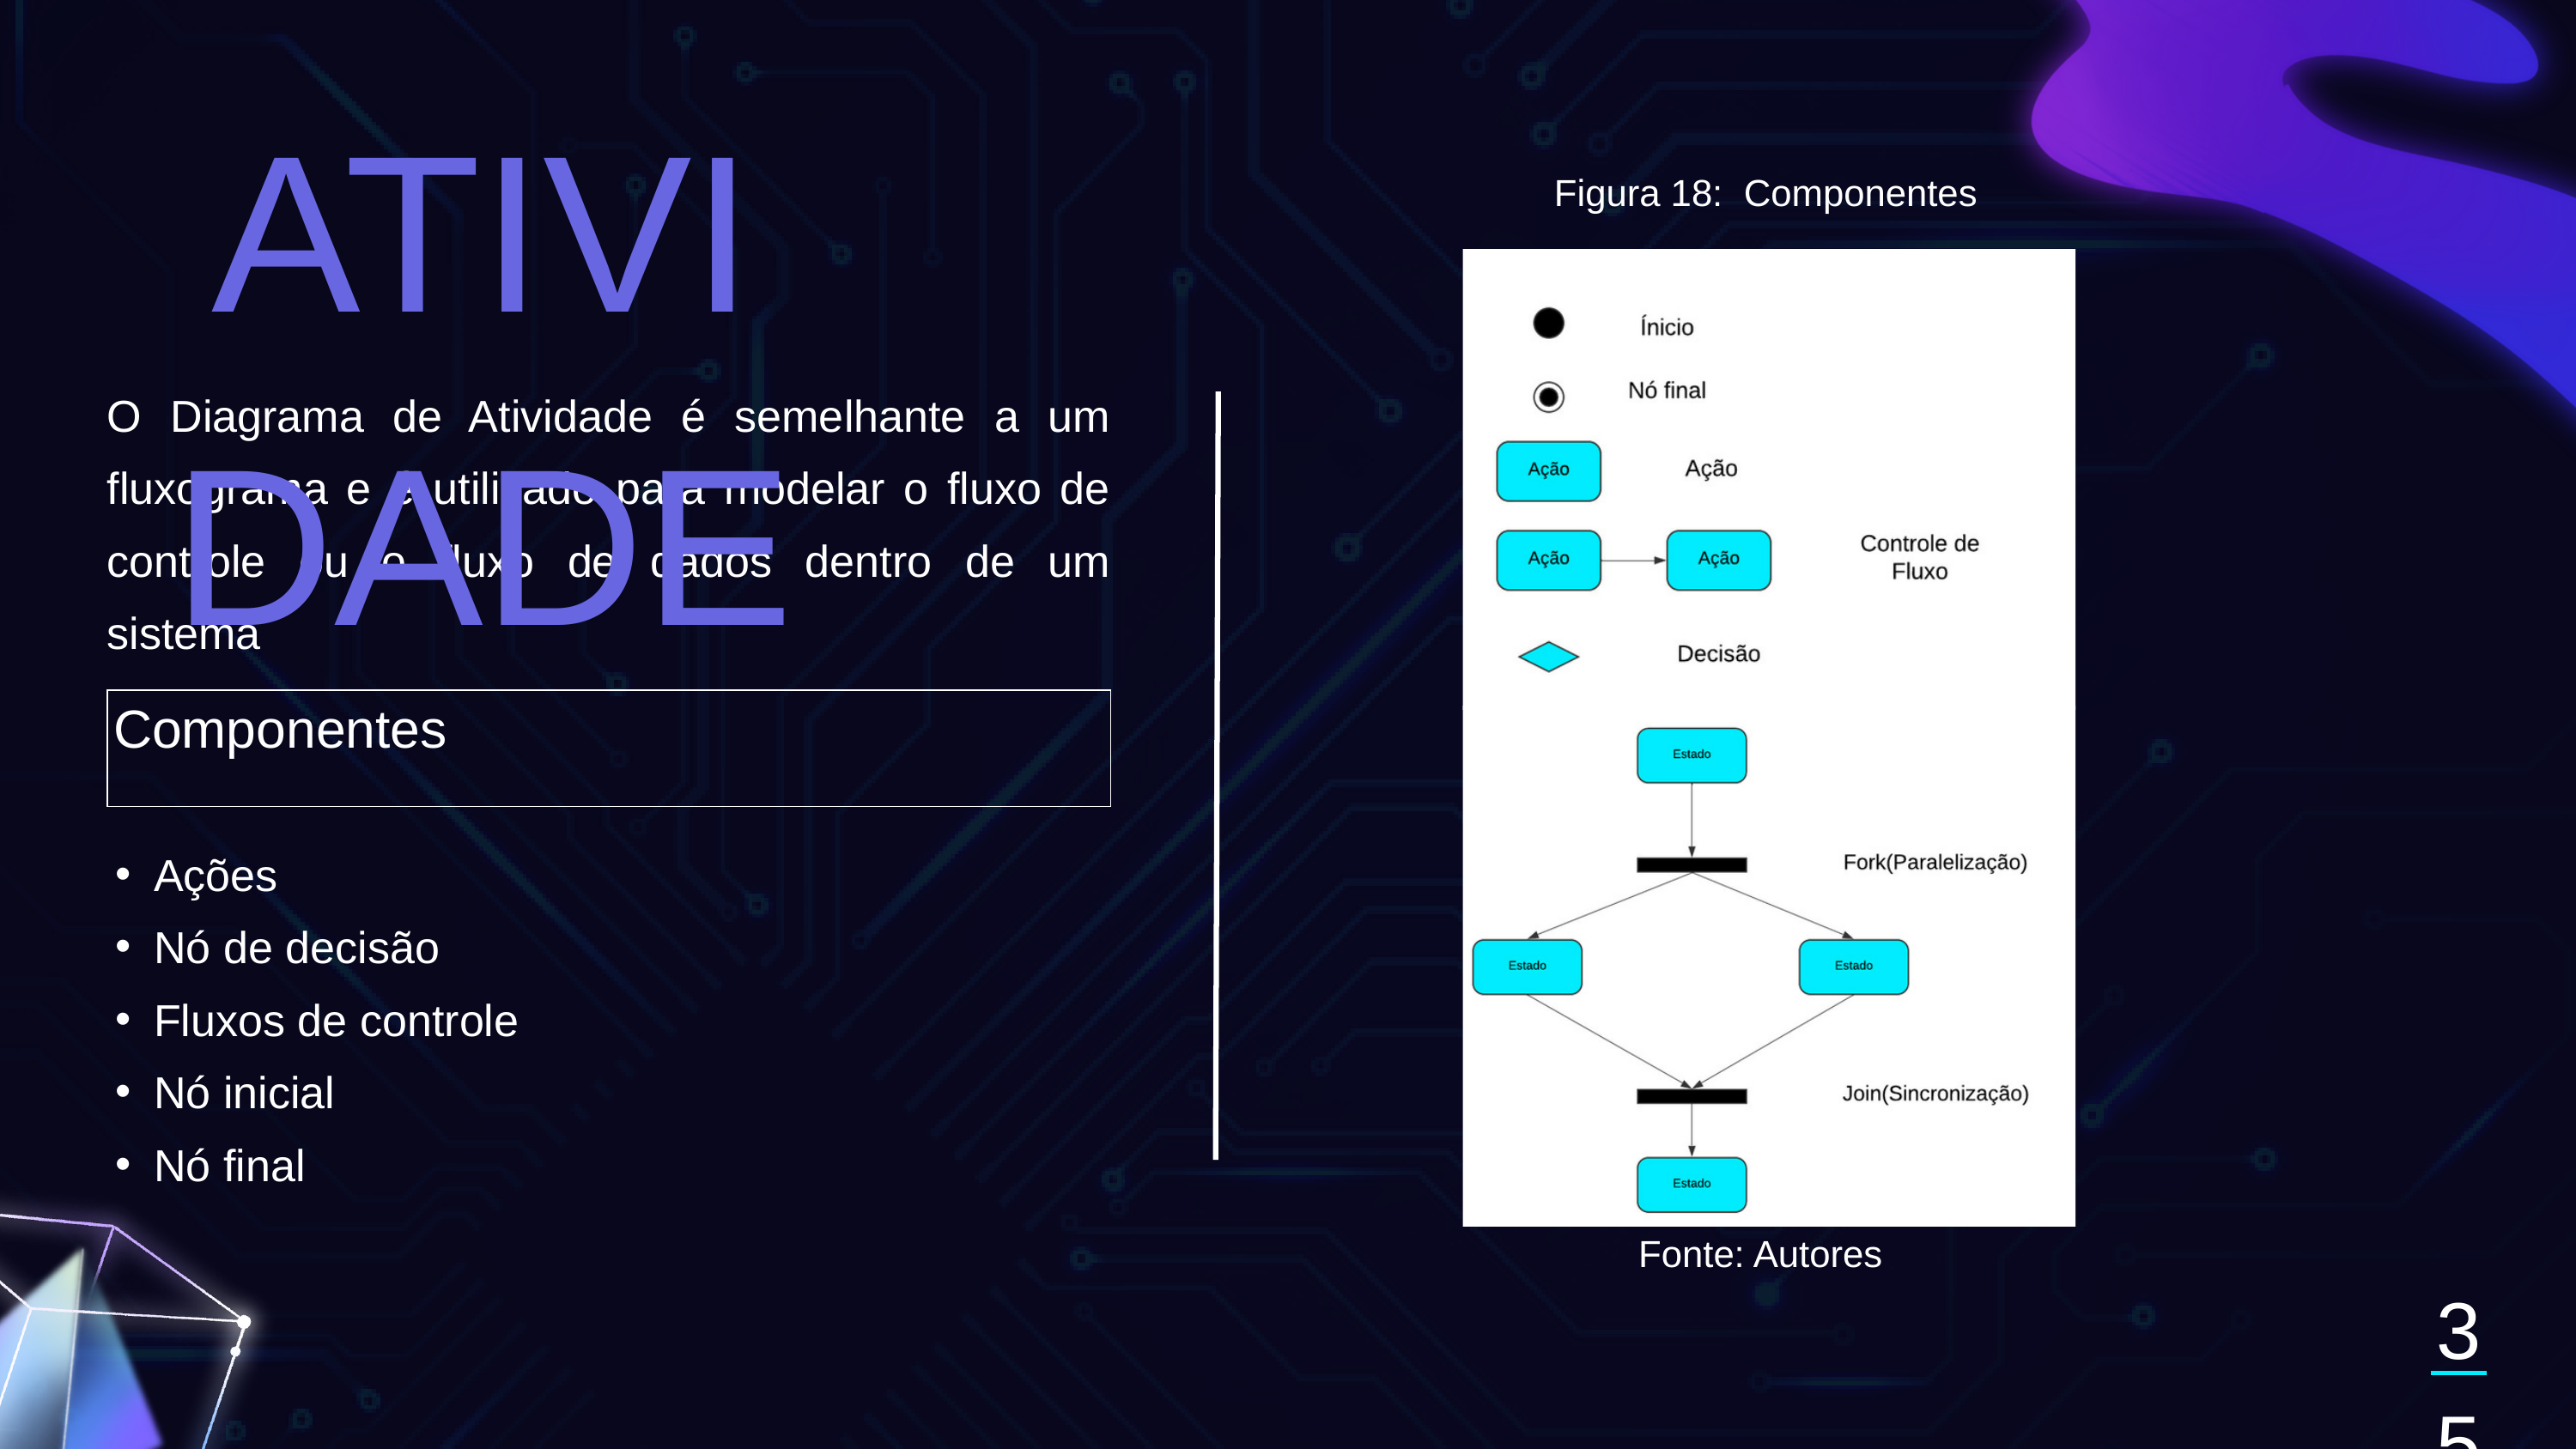

ATIVIDADE
Figura 18:  Componentes

O Diagrama de Atividade é semelhante a um fluxograma e é utilizado para modelar o fluxo de controle ou o fluxo de dados dentro de um sistema

Componentes

Ações
Nó de decisão
Fluxos de controle
Nó inicial
Nó final

Fonte: Autores
35